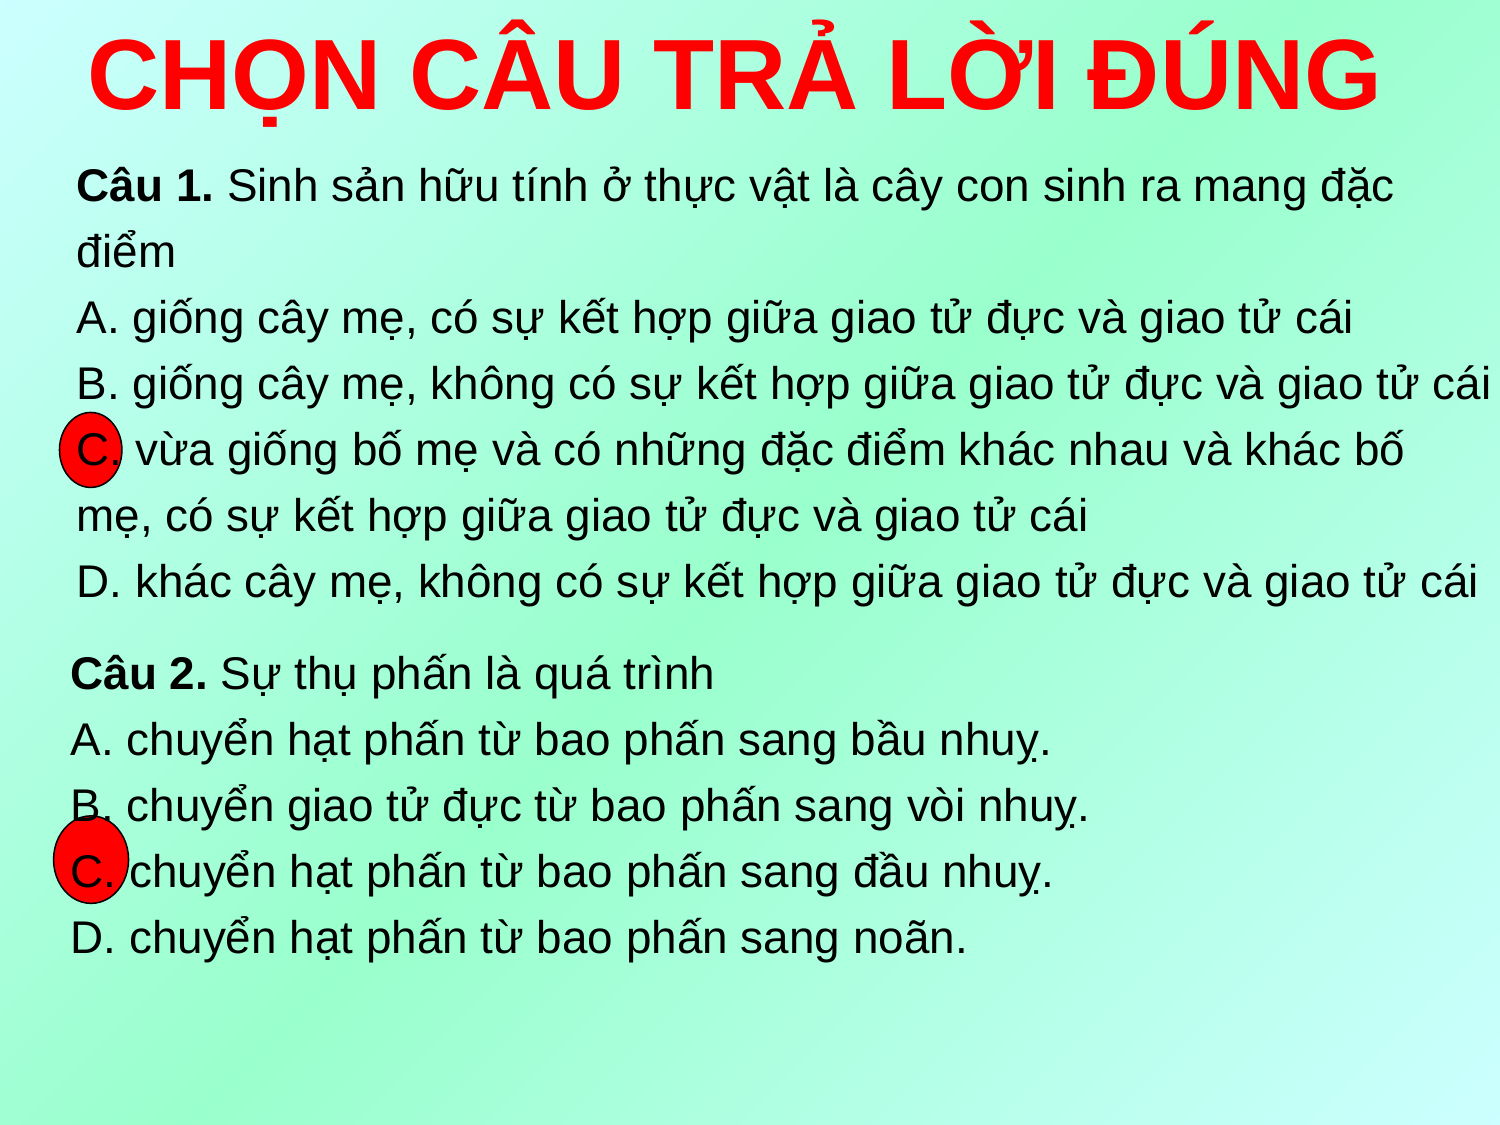

CHỌN CÂU TRẢ LỜI ĐÚNG
Câu 1. Sinh sản hữu tính ở thực vật là cây con sinh ra mang đặc điểm
A. giống cây mẹ, có sự kết hợp giữa giao tử đực và giao tử cái
B. giống cây mẹ, không có sự kết hợp giữa giao tử đực và giao tử cái
C. vừa giống bố mẹ và có những đặc điểm khác nhau và khác bố mẹ, có sự kết hợp giữa giao tử đực và giao tử cái
D. khác cây mẹ, không có sự kết hợp giữa giao tử đực và giao tử cái

Câu 2. Sự thụ phấn là quá trình
A. chuyển hạt phấn từ bao phấn sang bầu nhuỵ.
B. chuyển giao tử đực từ bao phấn sang vòi nhuỵ.
C. chuyển hạt phấn từ bao phấn sang đầu nhuỵ.
D. chuyển hạt phấn từ bao phấn sang noãn.